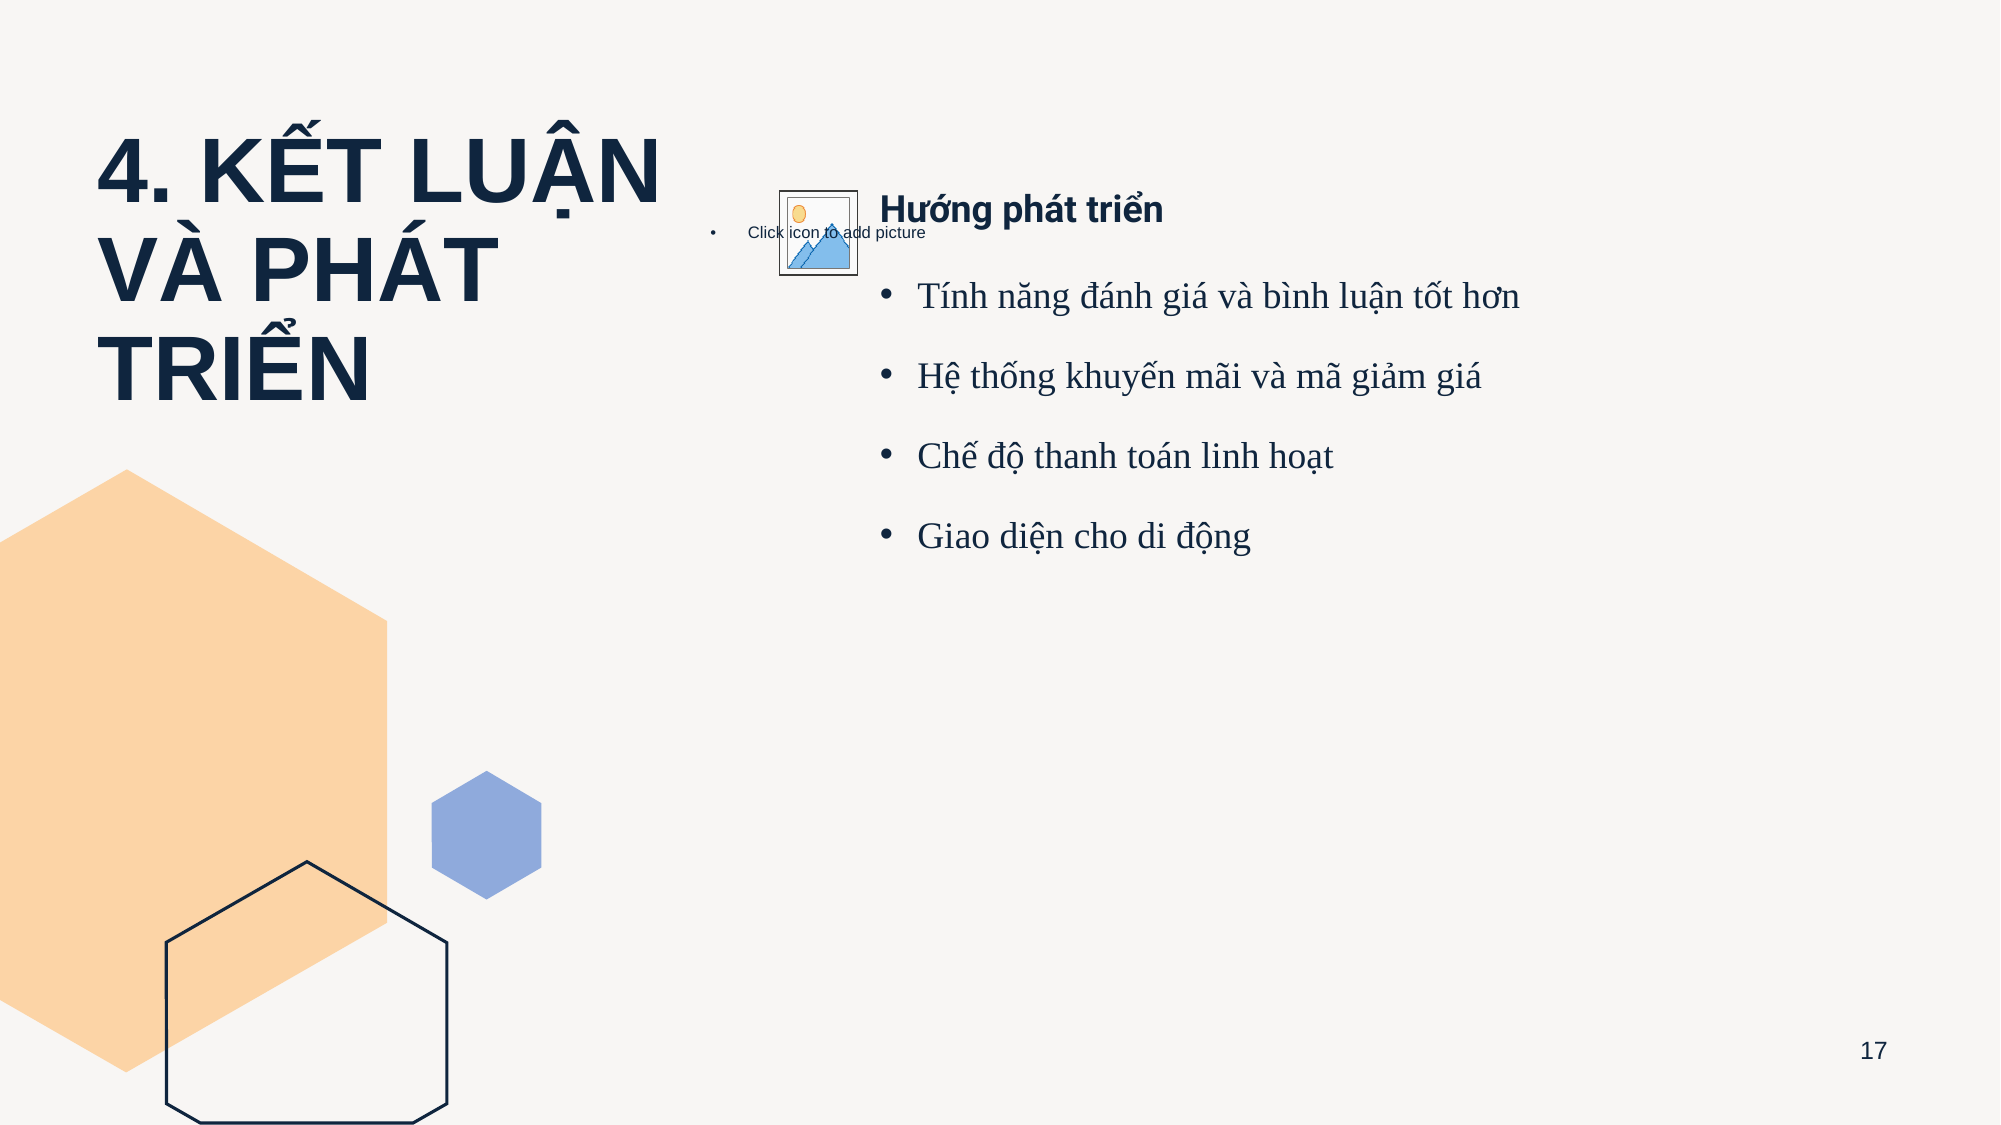

# 4. KẾT LUẬN VÀ PHÁT TRIỂN
Hướng phát triển

Tính năng đánh giá và bình luận tốt hơn
Hệ thống khuyến mãi và mã giảm giá
Chế độ thanh toán linh hoạt
Giao diện cho di động
17